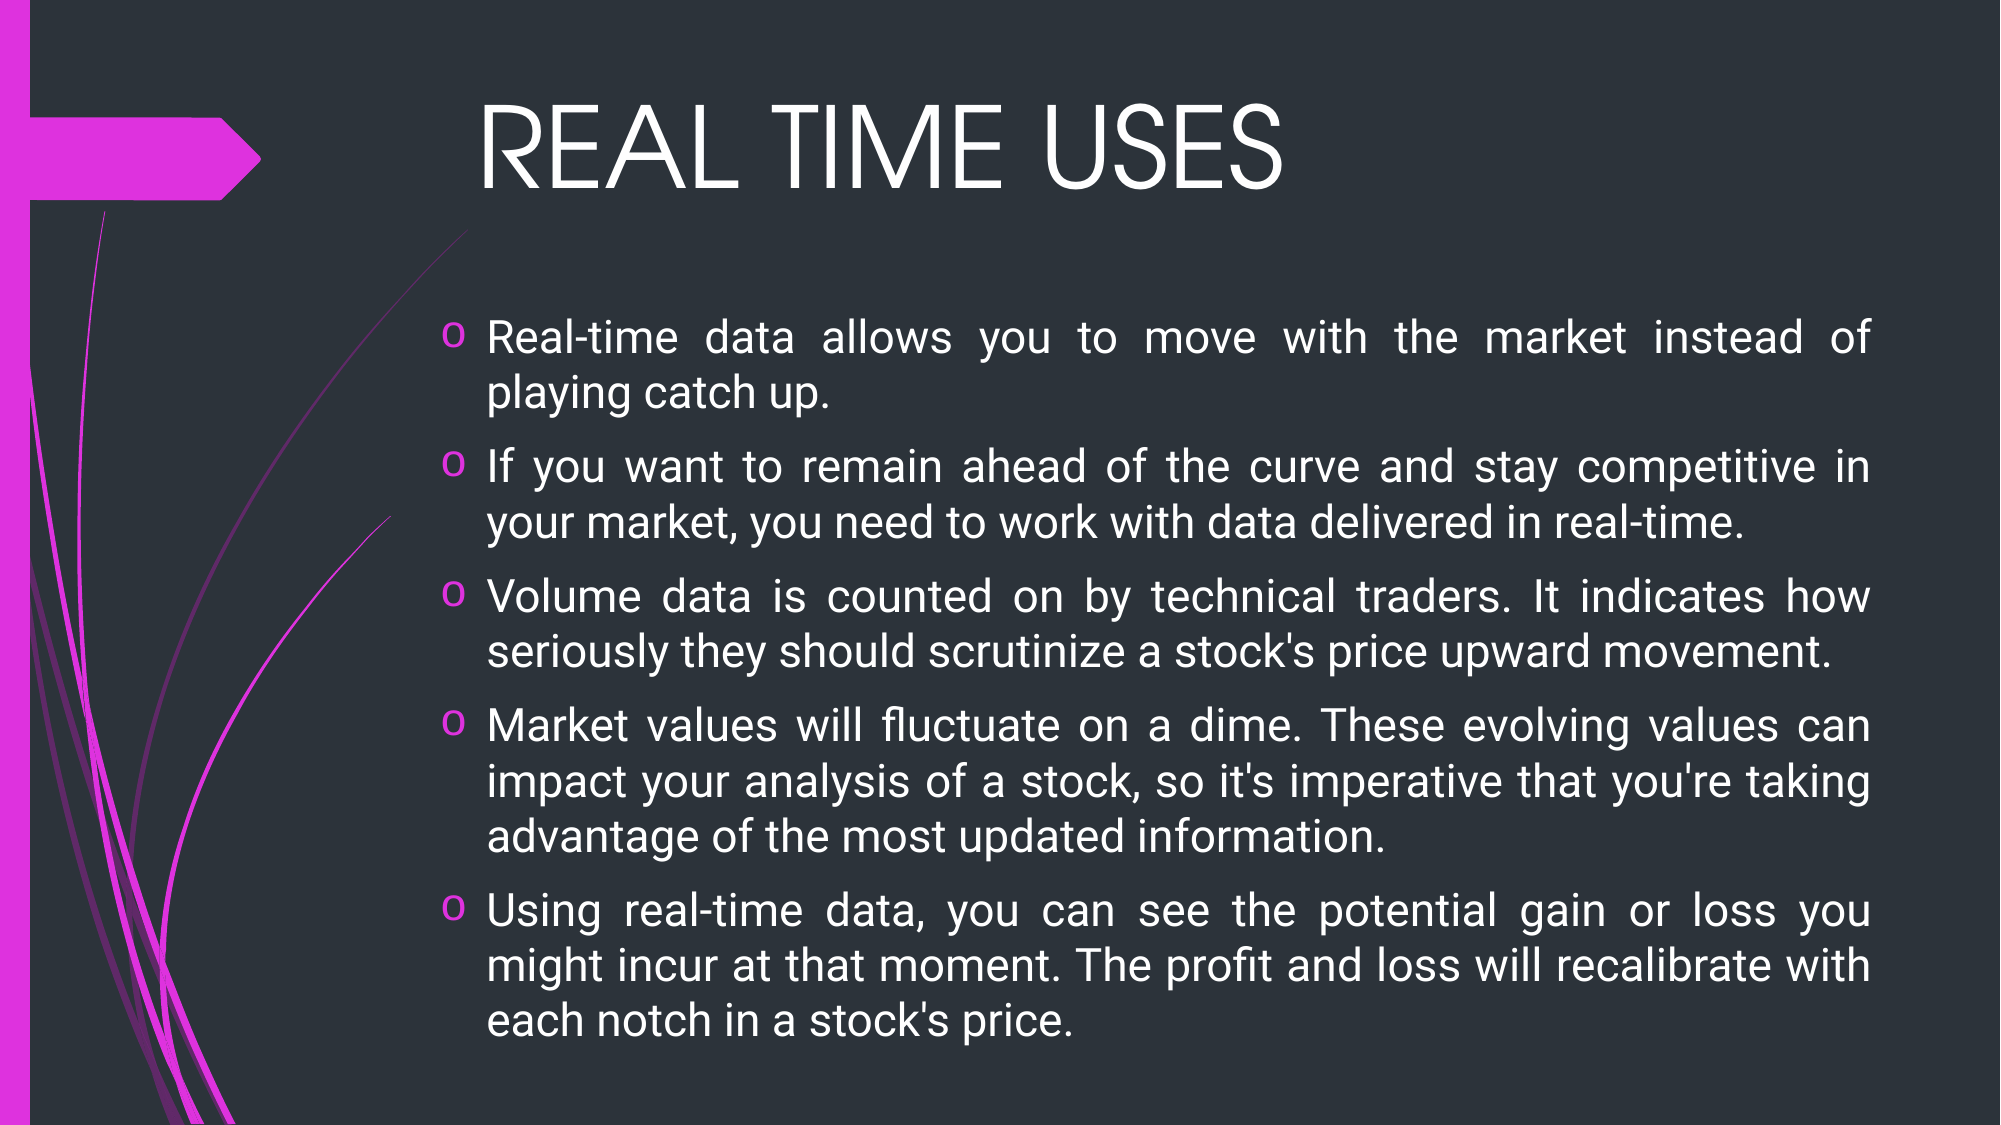

# REAL TIME USES

Real-time data allows you to move with the market instead of playing catch up.
If you want to remain ahead of the curve and stay competitive in your market, you need to work with data delivered in real-time.
Volume data is counted on by technical traders. It indicates how seriously they should scrutinize a stock's price upward movement.
Market values will fluctuate on a dime. These evolving values can impact your analysis of a stock, so it's imperative that you're taking advantage of the most updated information.
Using real-time data, you can see the potential gain or loss you might incur at that moment. The profit and loss will recalibrate with each notch in a stock's price.